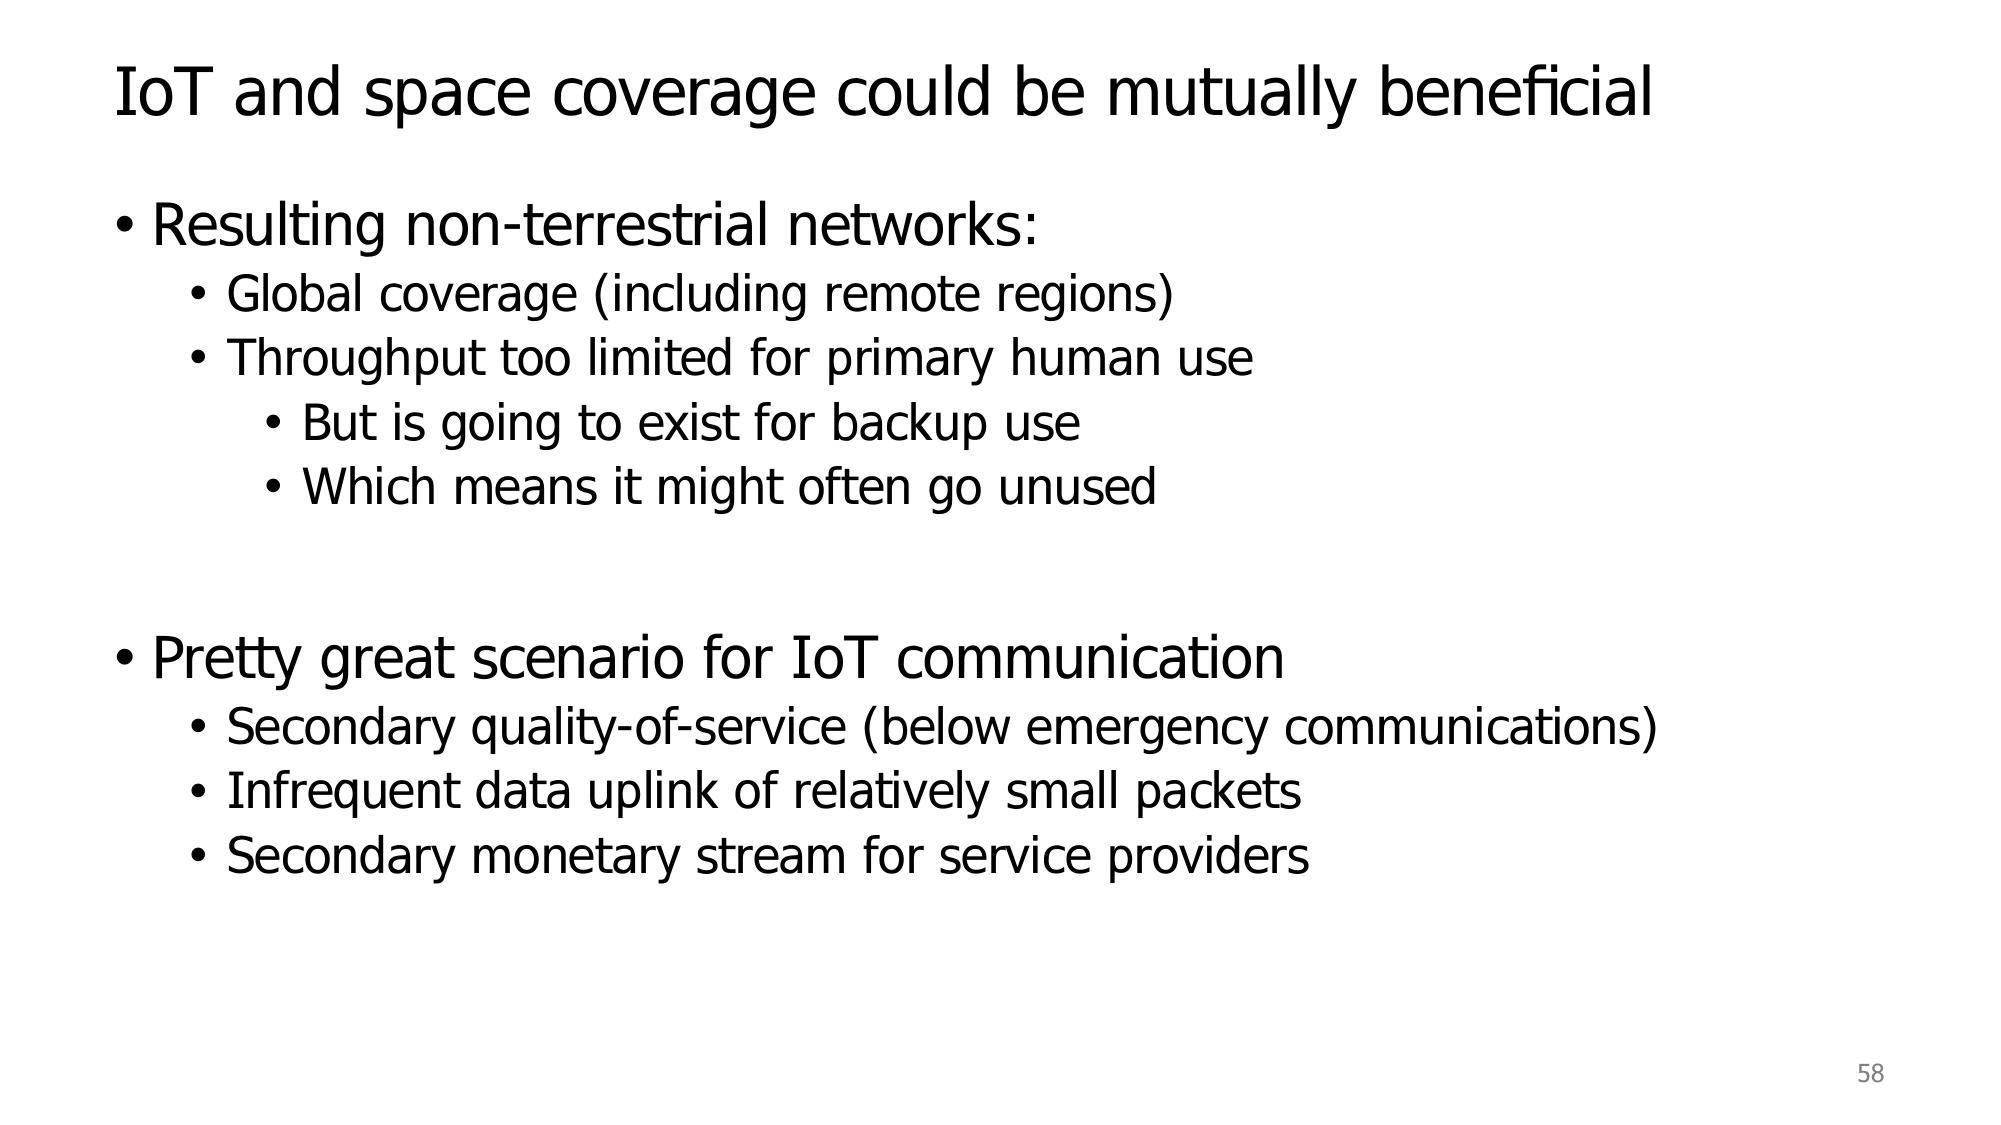

# IoT and space coverage could be mutually beneficial
Resulting non-terrestrial networks:
Global coverage (including remote regions)
Throughput too limited for primary human use
But is going to exist for backup use
Which means it might often go unused

Pretty great scenario for IoT communication
Secondary quality-of-service (below emergency communications)
Infrequent data uplink of relatively small packets
Secondary monetary stream for service providers
58